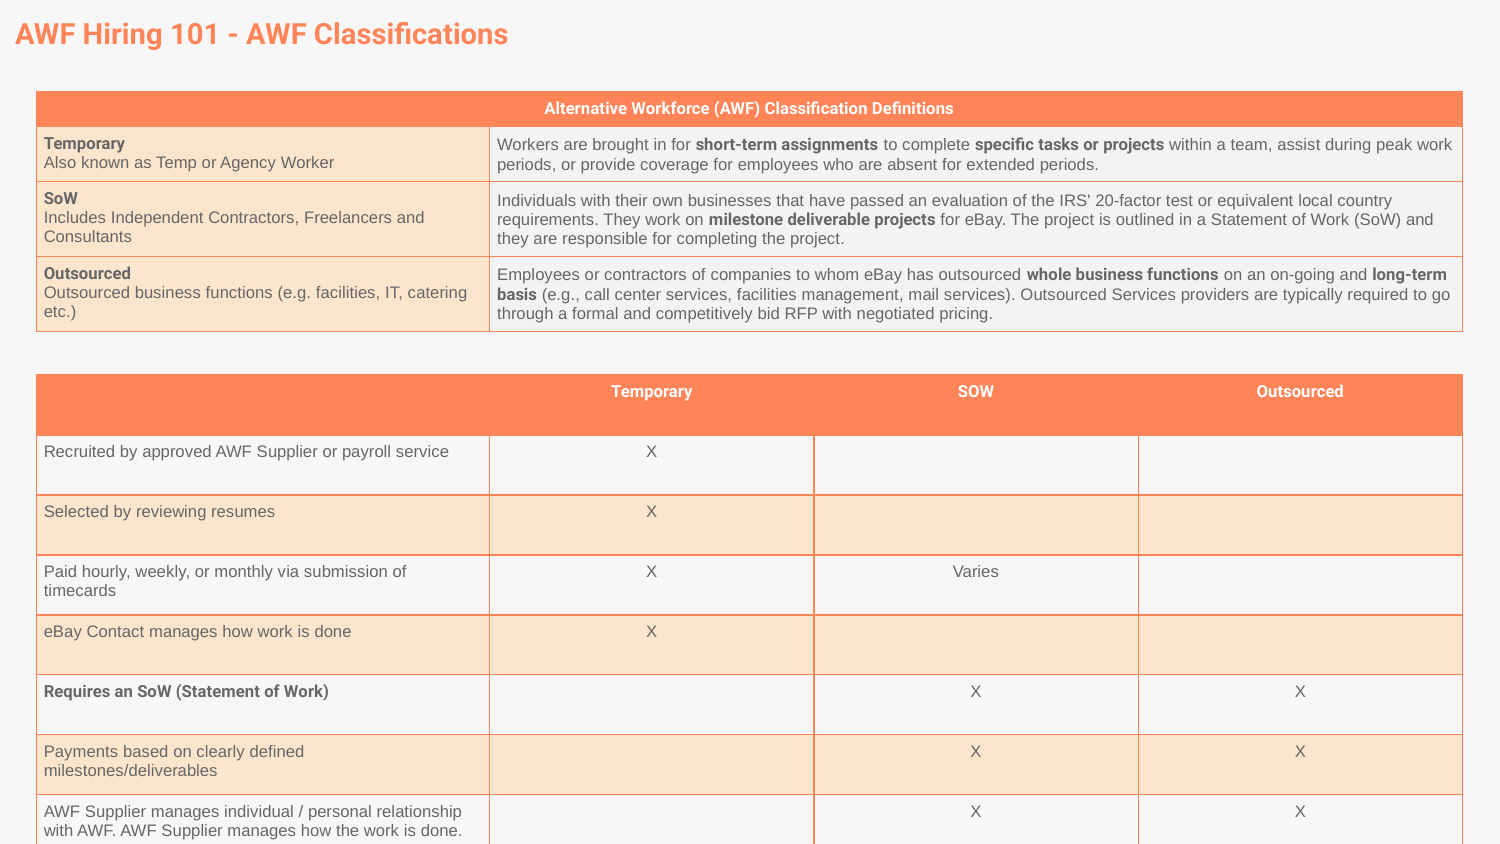

AWF Hiring 101 - AWF Classifications
| Alternative Workforce (AWF) Classification Definitions |  |
| --- | --- |
| Temporary Also known as Temp or Agency Worker | Workers are brought in for short-term assignments to complete specific tasks or projects within a team, assist during peak work periods, or provide coverage for employees who are absent for extended periods. |
| SoW Includes Independent Contractors, Freelancers and Consultants | Individuals with their own businesses that have passed an evaluation of the IRS' 20-factor test or equivalent local country requirements. They work on milestone deliverable projects for eBay. The project is outlined in a Statement of Work (SoW) and they are responsible for completing the project. |
| Outsourced Outsourced business functions (e.g. facilities, IT, catering etc.) | Employees or contractors of companies to whom eBay has outsourced whole business functions on an on-going and long-term basis (e.g., call center services, facilities management, mail services). Outsourced Services providers are typically required to go through a formal and competitively bid RFP with negotiated pricing. |
|  | Temporary | SOW | Outsourced |
| --- | --- | --- | --- |
| Recruited by approved AWF Supplier or payroll service | X |  |  |
| Selected by reviewing resumes | X |  |  |
| Paid hourly, weekly, or monthly via submission of timecards | X | Varies |  |
| eBay Contact manages how work is done | X |  |  |
| Requires an SoW (Statement of Work) |  | X | X |
| Payments based on clearly defined milestones/deliverables |  | X | X |
| AWF Supplier manages individual / personal relationship with AWF. AWF Supplier manages how the work is done. |  | X | X |
| Has his/her own business license |  | X | X |
| Ability to work with other clients besides eBay |  | X | X |
| Entire function/service outsourced to another company |  |  | X |